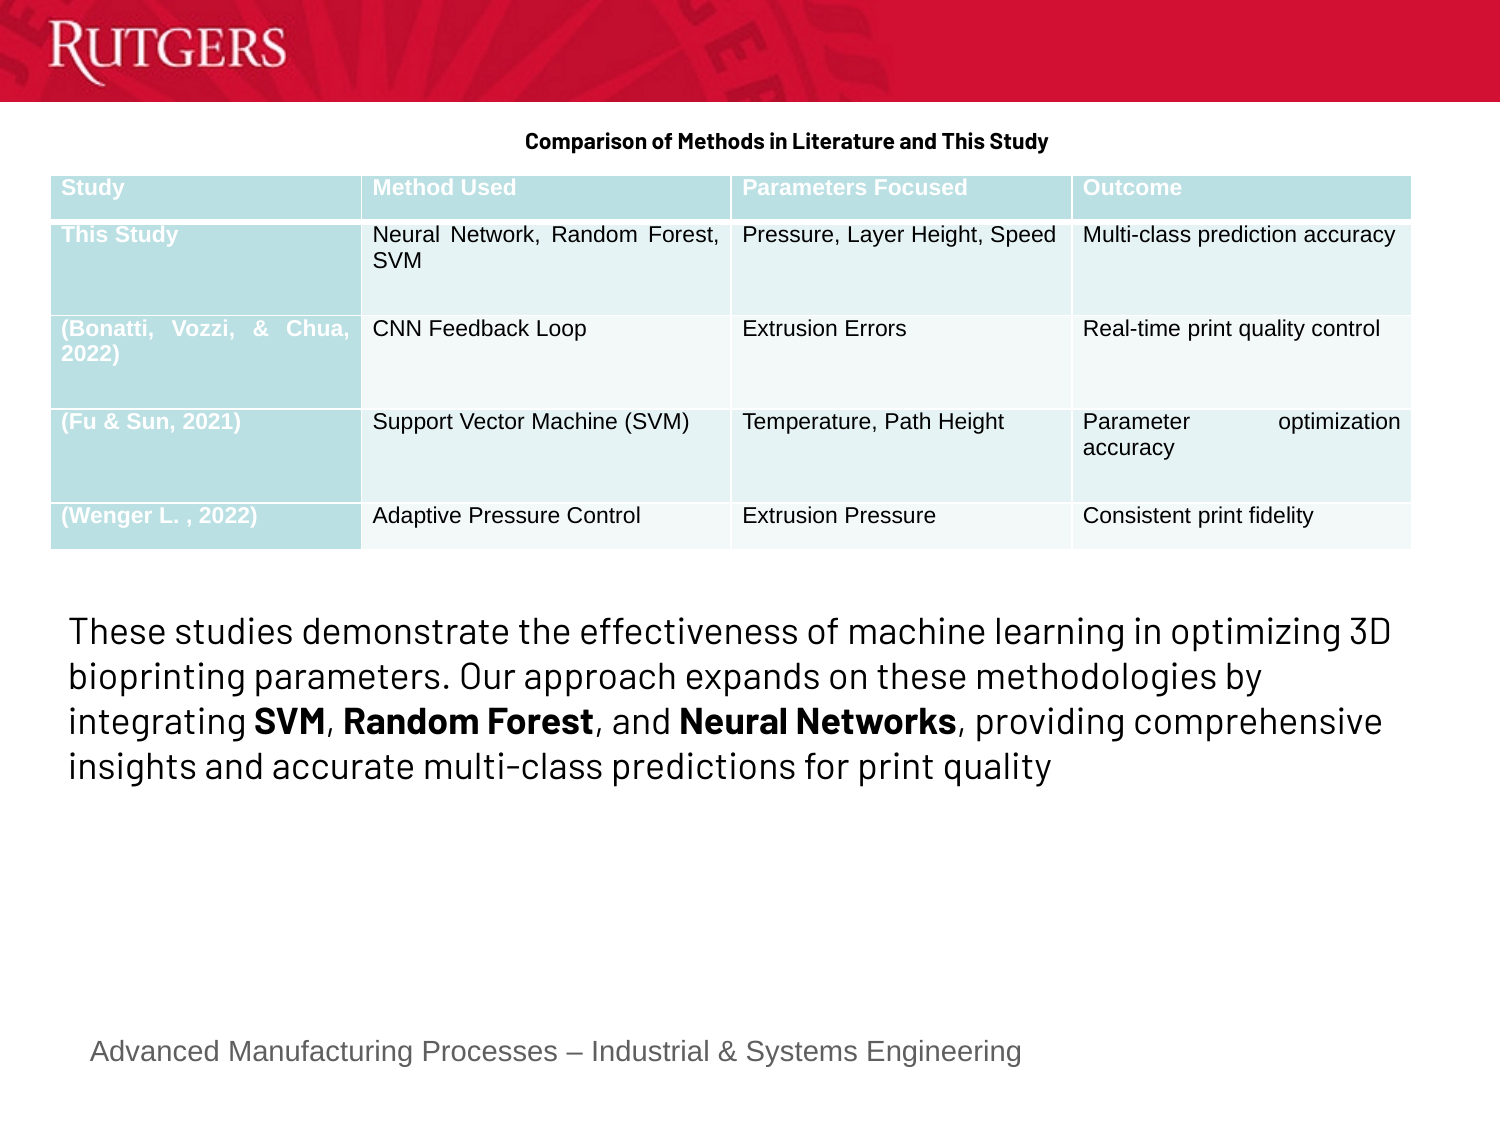

Comparison of Methods in Literature and This Study

| Study | Method Used | Parameters Focused | Outcome |
| --- | --- | --- | --- |
| This Study | Neural Network, Random Forest, SVM | Pressure, Layer Height, Speed | Multi-class prediction accuracy |
| (Bonatti, Vozzi, & Chua, 2022) | CNN Feedback Loop | Extrusion Errors | Real-time print quality control |
| (Fu & Sun, 2021) | Support Vector Machine (SVM) | Temperature, Path Height | Parameter optimization accuracy |
| (Wenger L. , 2022) | Adaptive Pressure Control | Extrusion Pressure | Consistent print fidelity |
These studies demonstrate the effectiveness of machine learning in optimizing 3D bioprinting parameters. Our approach expands on these methodologies by integrating SVM, Random Forest, and Neural Networks, providing comprehensive insights and accurate multi-class predictions for print quality